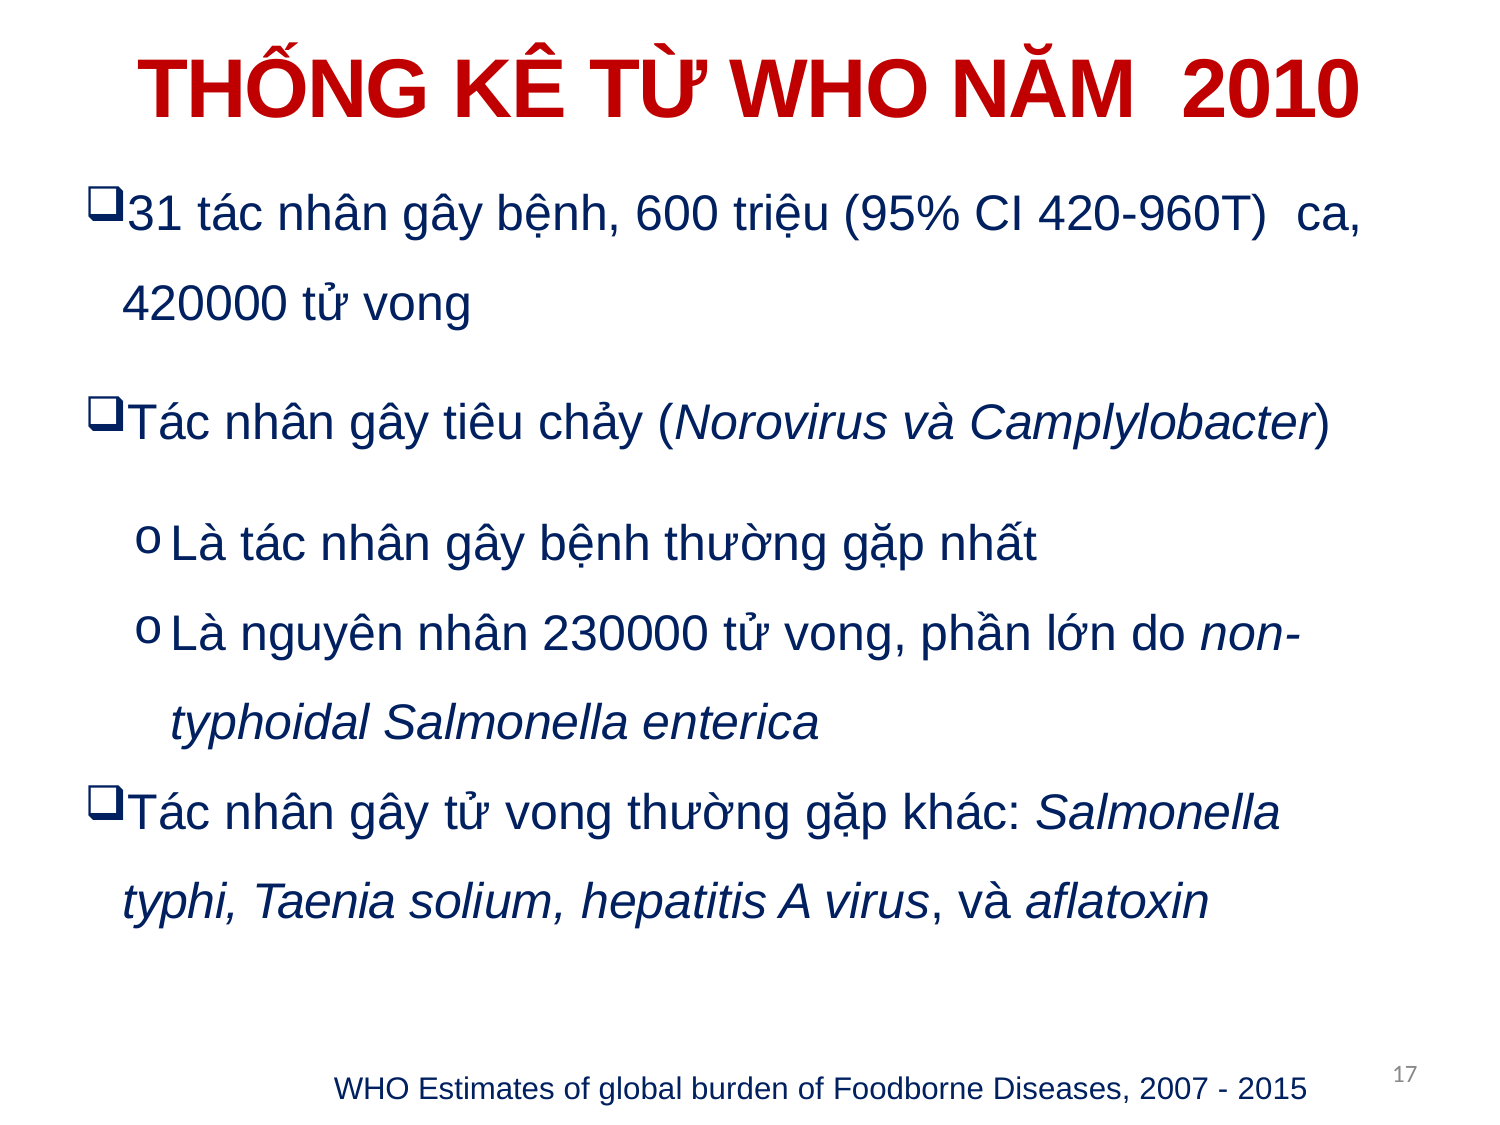

# THỐNG KÊ TỪ WHO NĂM  2010
31 tác nhân gây bệnh, 600 triệu (95% CI 420-960T)  ca, 420000 tử vong
Tác nhân gây tiêu chảy (Norovirus và Camplylobacter)
Là tác nhân gây bệnh thường gặp nhất
Là nguyên nhân 230000 tử vong, phần lớn do non-  typhoidal Salmonella enterica
Tác nhân gây tử vong thường gặp khác: Salmonella  typhi, Taenia solium, hepatitis A virus, và aflatoxin

17
WHO Estimates of global burden of Foodborne Diseases, 2007 - 2015